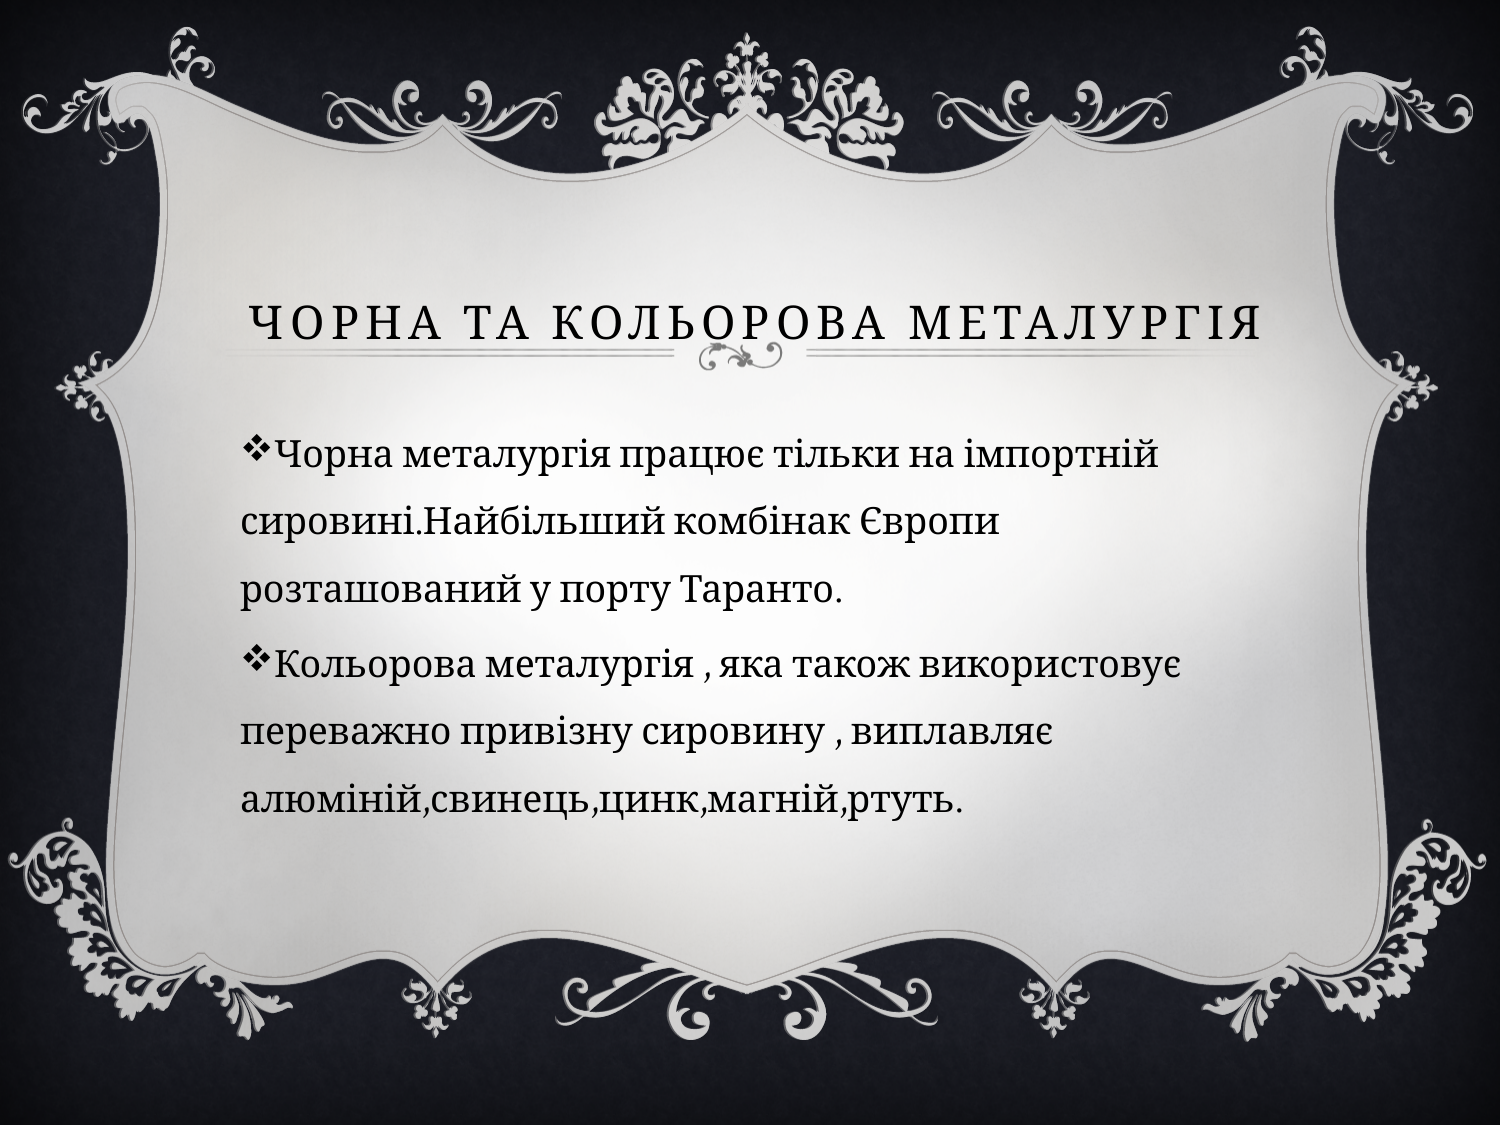

# Чорна та кольорова металургія
Чорна металургія працює тільки на імпортній сировині.Найбільший комбінак Європи розташований у порту Таранто.
Кольорова металургія , яка також використовує переважно привізну сировину , виплавляє алюміній,свинець,цинк,магній,ртуть.